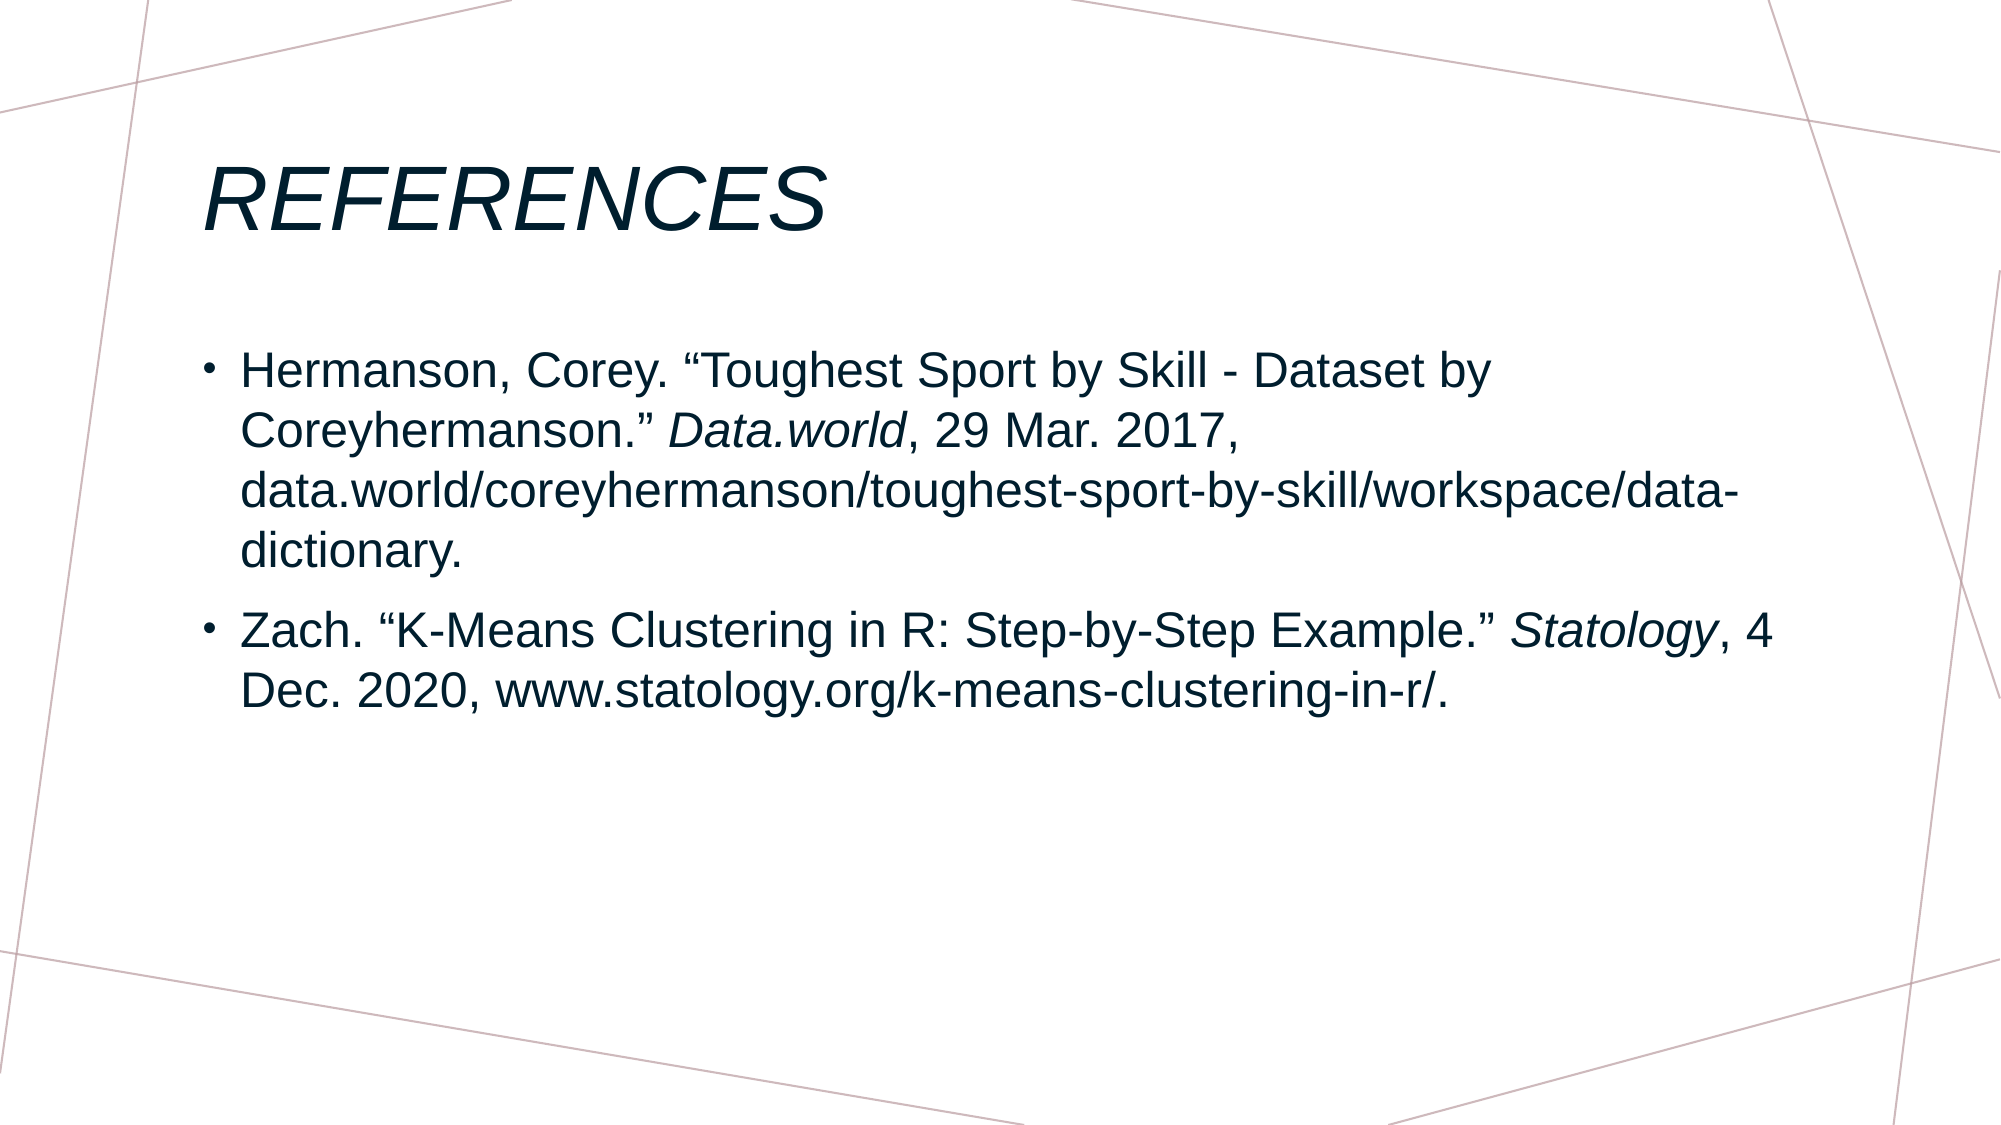

# References
Hermanson, Corey. “Toughest Sport by Skill - Dataset by Coreyhermanson.” Data.world, 29 Mar. 2017, data.world/coreyhermanson/toughest-sport-by-skill/workspace/data-dictionary.
Zach. “K-Means Clustering in R: Step-by-Step Example.” Statology, 4 Dec. 2020, www.statology.org/k-means-clustering-in-r/.